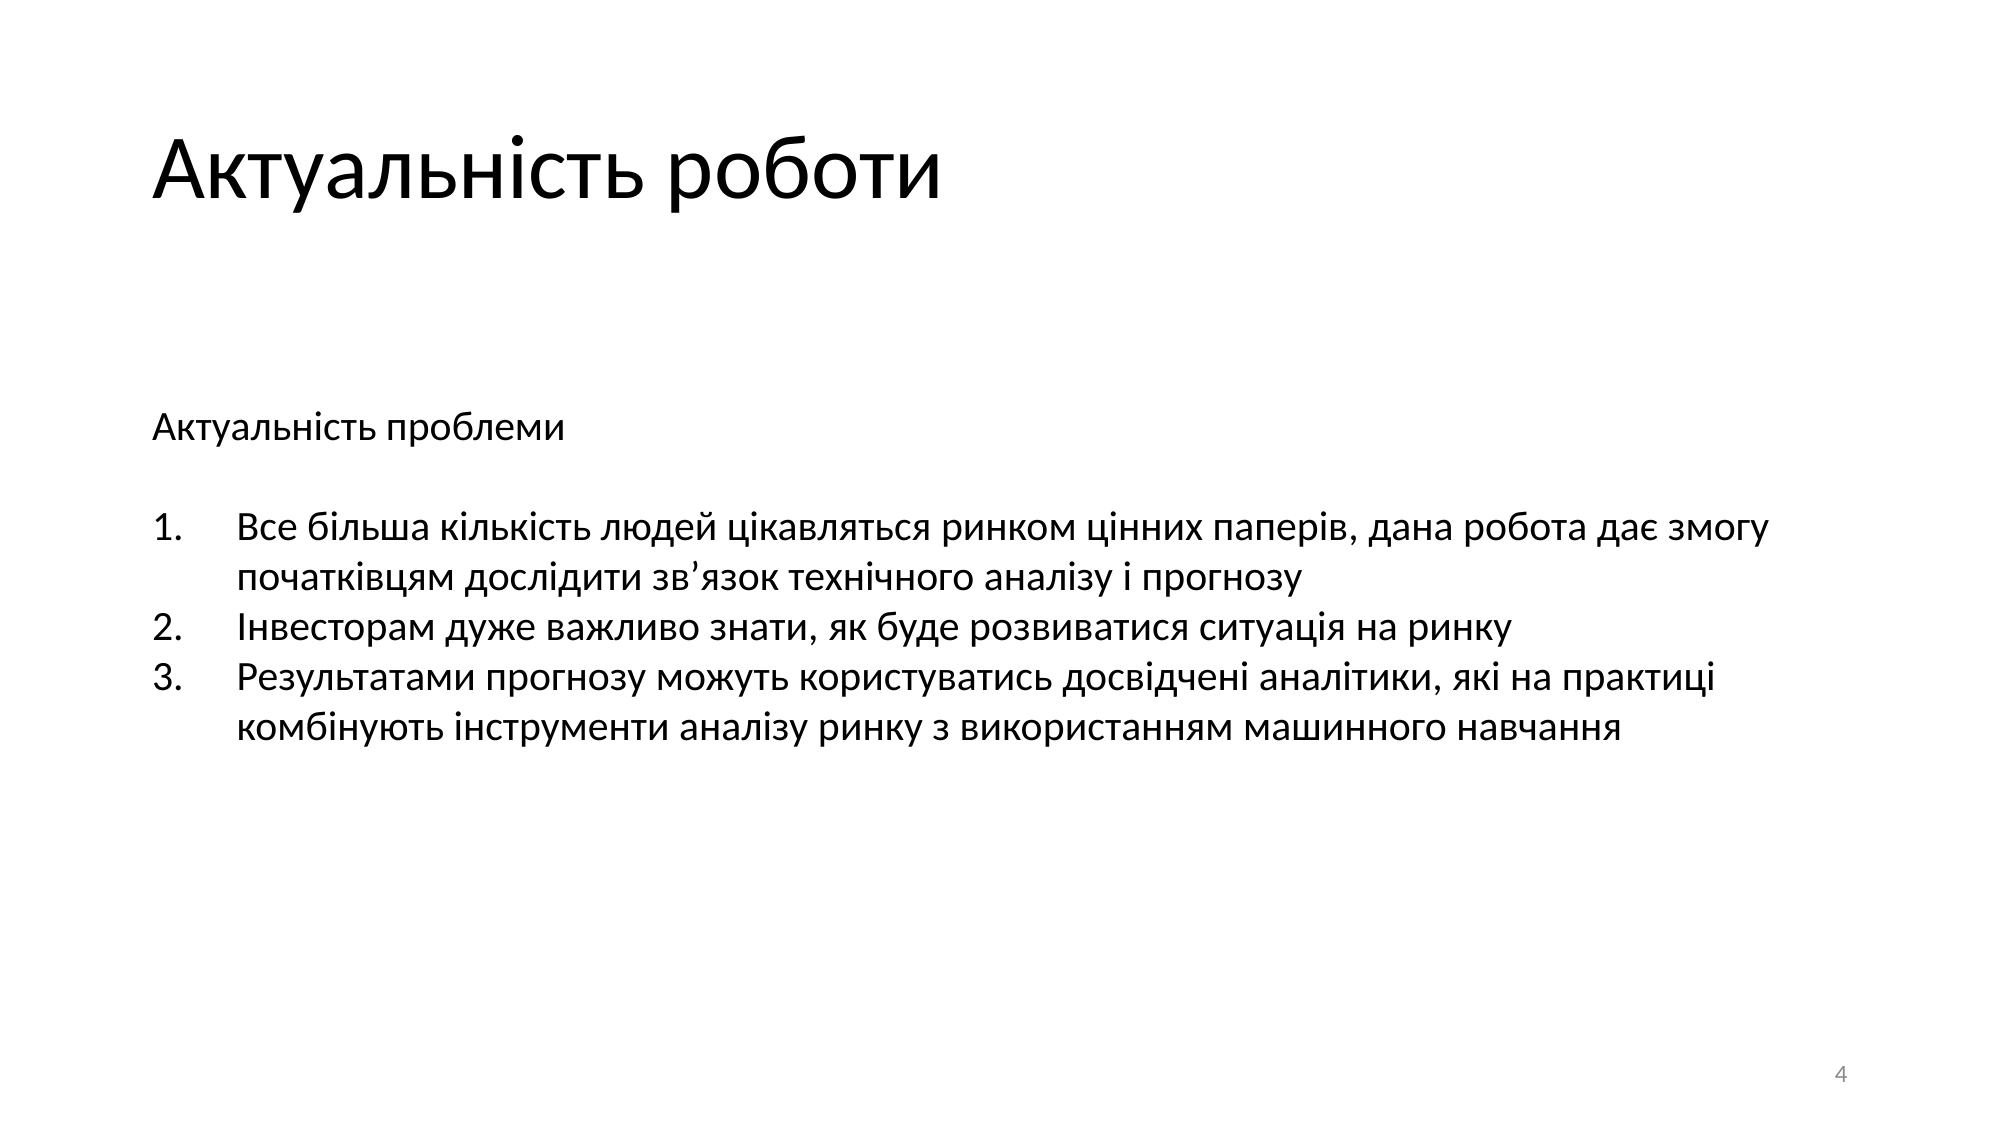

# Актуальність роботи
Актуальність проблеми

Все більша кількість людей цікавляться ринком цінних паперів, дана робота дає змогу початківцям дослідити зв’язок технічного аналізу і прогнозу
Інвесторам дуже важливо знати, як буде розвиватися ситуація на ринку
Результатами прогнозу можуть користуватись досвідчені аналітики, які на практиці комбінують інструменти аналізу ринку з використанням машинного навчання
4